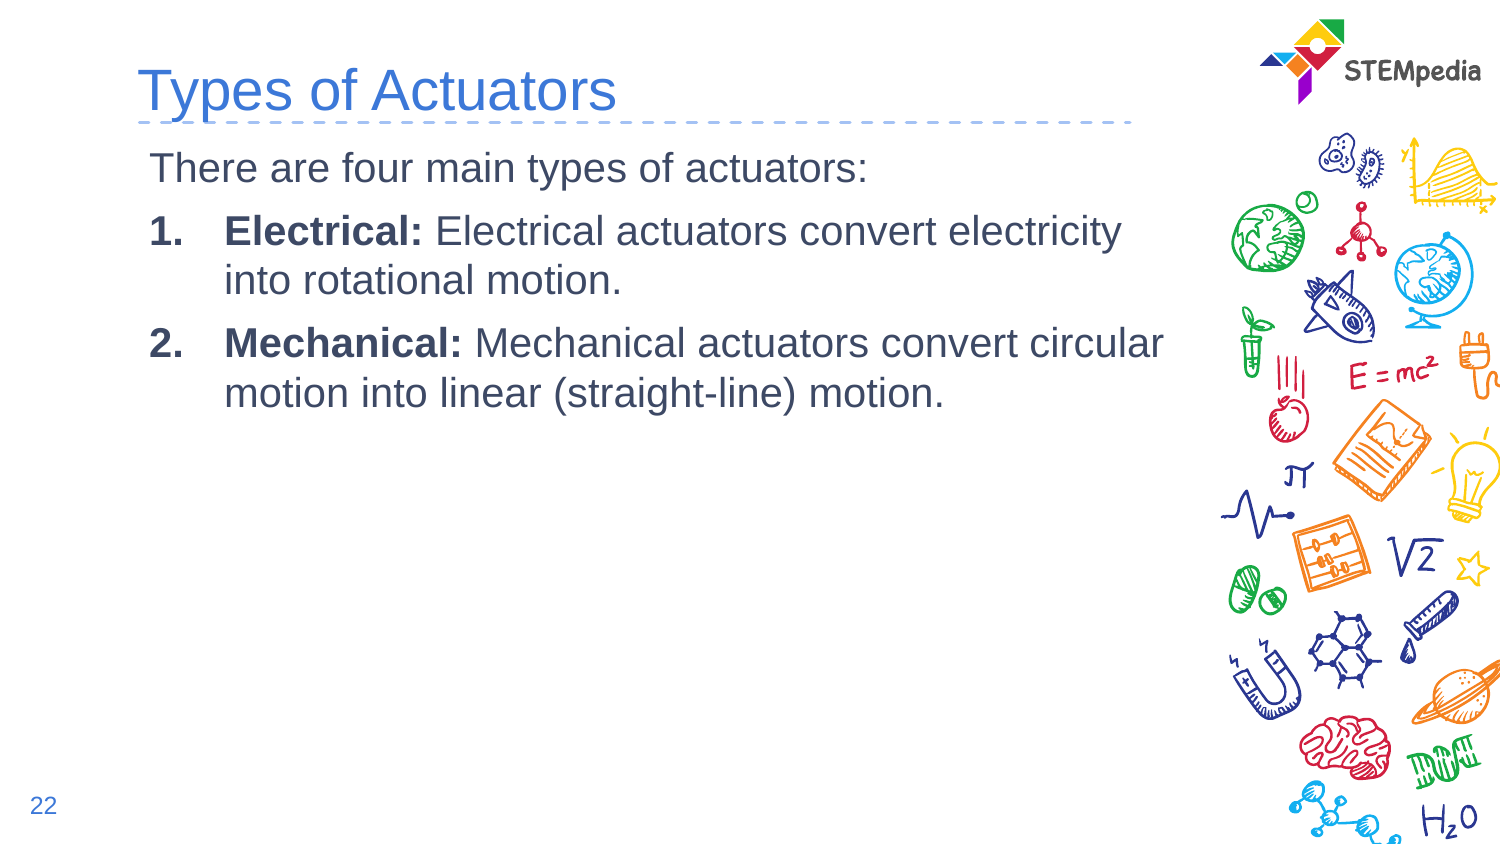

# Types of Actuators
There are four main types of actuators:
Electrical: Electrical actuators convert electricity into rotational motion.
Mechanical: Mechanical actuators convert circular motion into linear (straight-line) motion.
22